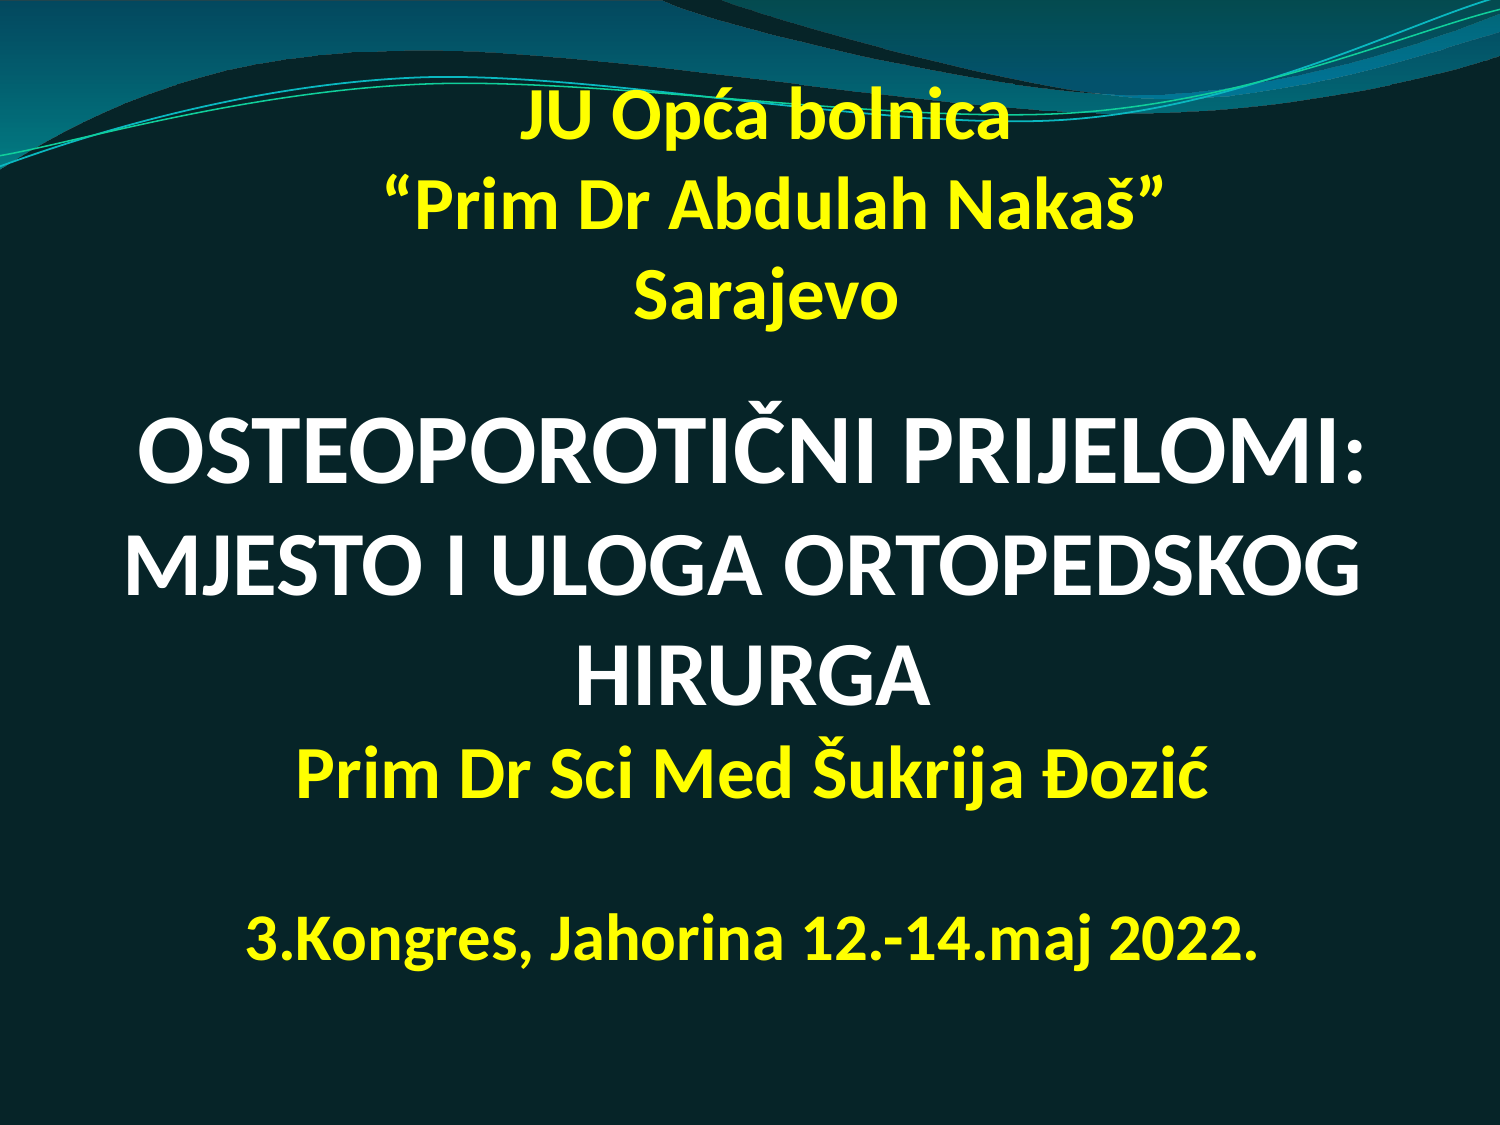

# JU Opća bolnica “Prim Dr Abdulah Nakaš” Sarajevo
OSTEOPOROTIČNI PRIJELOMI:
MJESTO I ULOGA ORTOPEDSKOG  HIRURGA
Prim Dr Sci Med Šukrija Đozić

3.Kongres, Jahorina 12.-14.maj 2022.